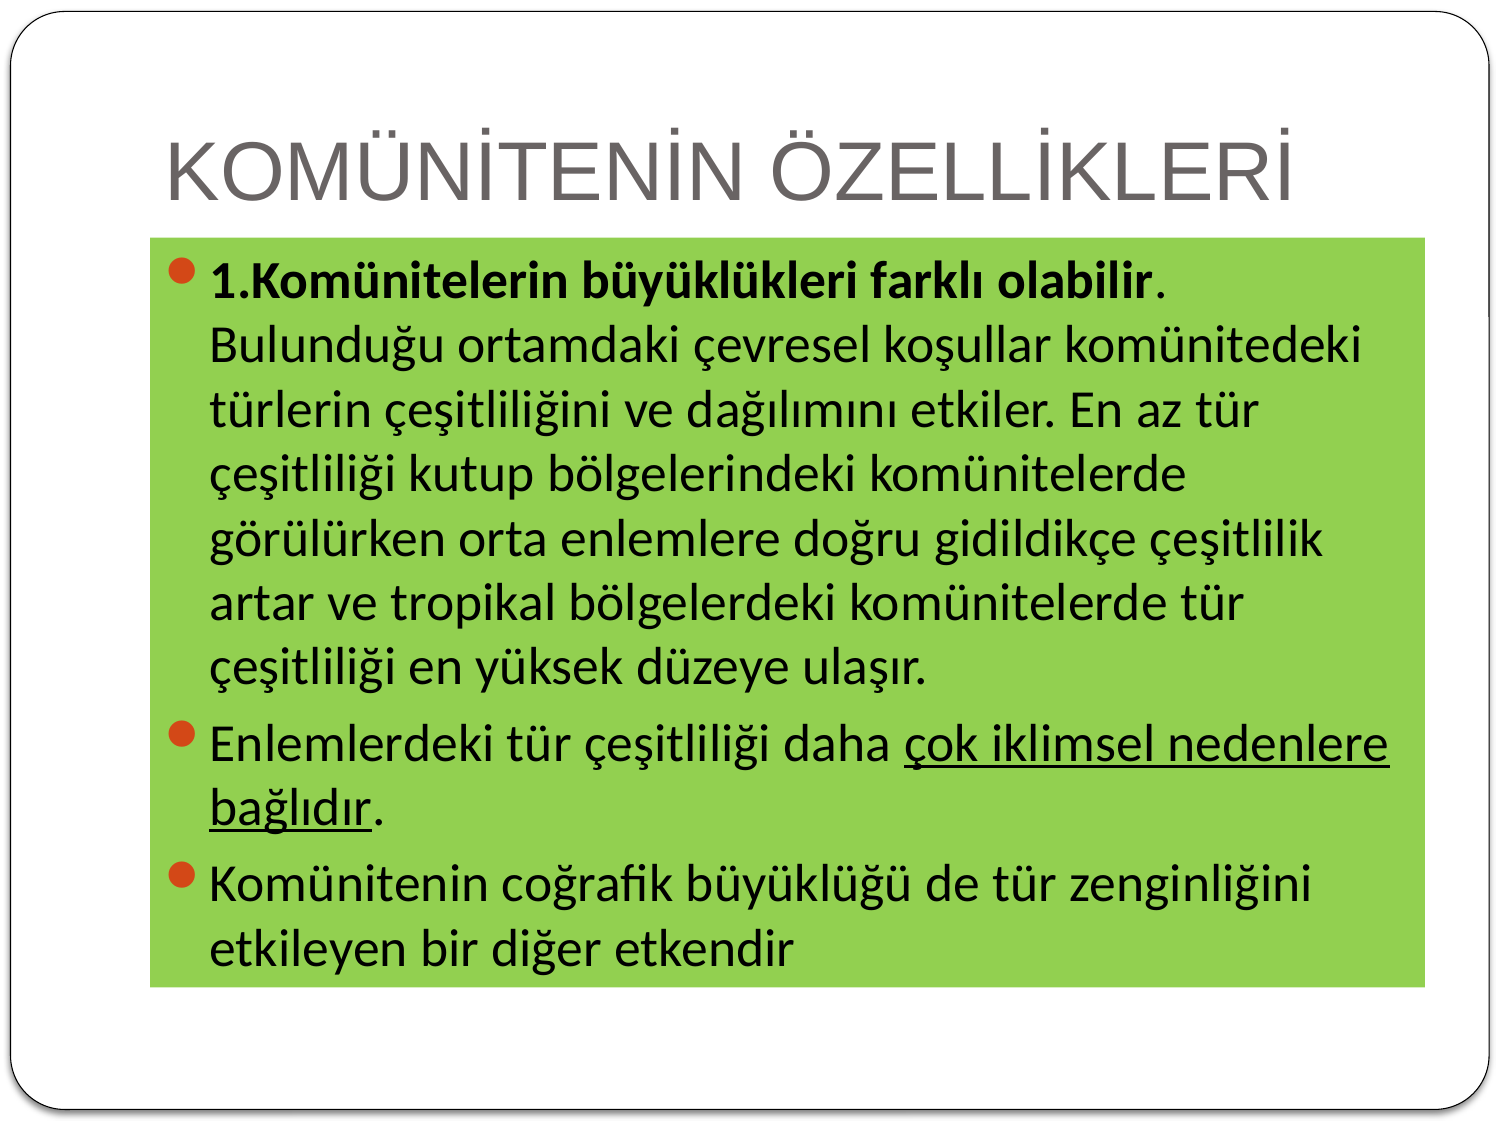

# KOMÜNİTENİN ÖZELLİKLERİ
1.Komünitelerin büyüklükleri farklı olabilir. Bulunduğu ortamdaki çevresel koşullar komünitedeki türlerin çeşitliliğini ve dağılımını etkiler. En az tür çeşitliliği kutup bölgelerindeki komünitelerde görülürken orta enlemlere doğru gidildikçe çeşitlilik artar ve tropikal bölgelerdeki komünitelerde tür çeşitliliği en yüksek düzeye ulaşır.
Enlemlerdeki tür çeşitliliği daha çok iklimsel nedenlere bağlıdır.
Komünitenin coğrafik büyüklüğü de tür zenginliğini etkileyen bir diğer etkendir